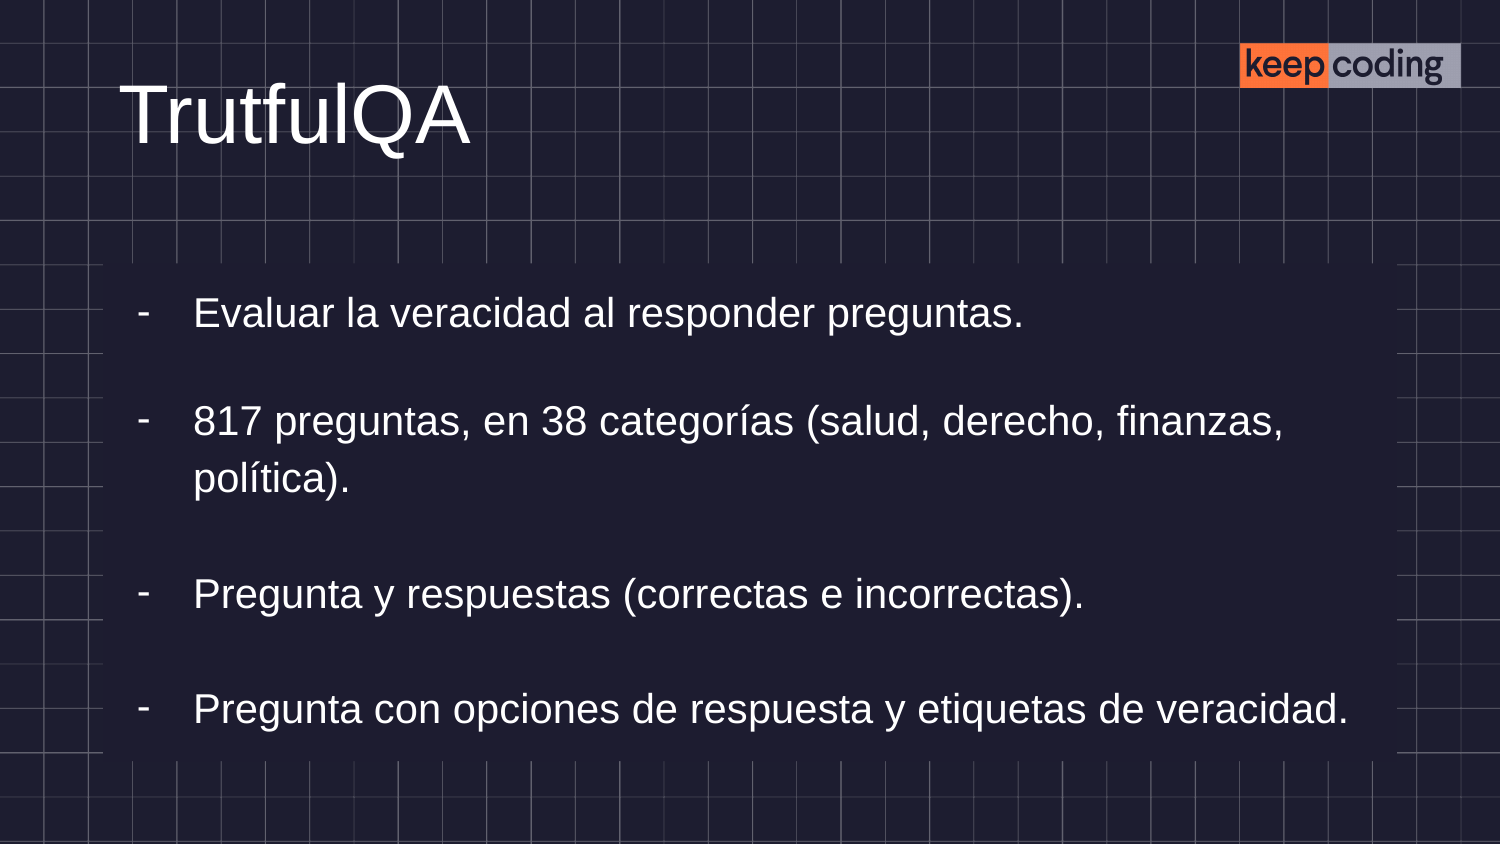

# TrutfulQA

Evaluar la veracidad al responder preguntas.
817 preguntas, en 38 categorías (salud, derecho, finanzas, política).
Pregunta y respuestas (correctas e incorrectas).
Pregunta con opciones de respuesta y etiquetas de veracidad.